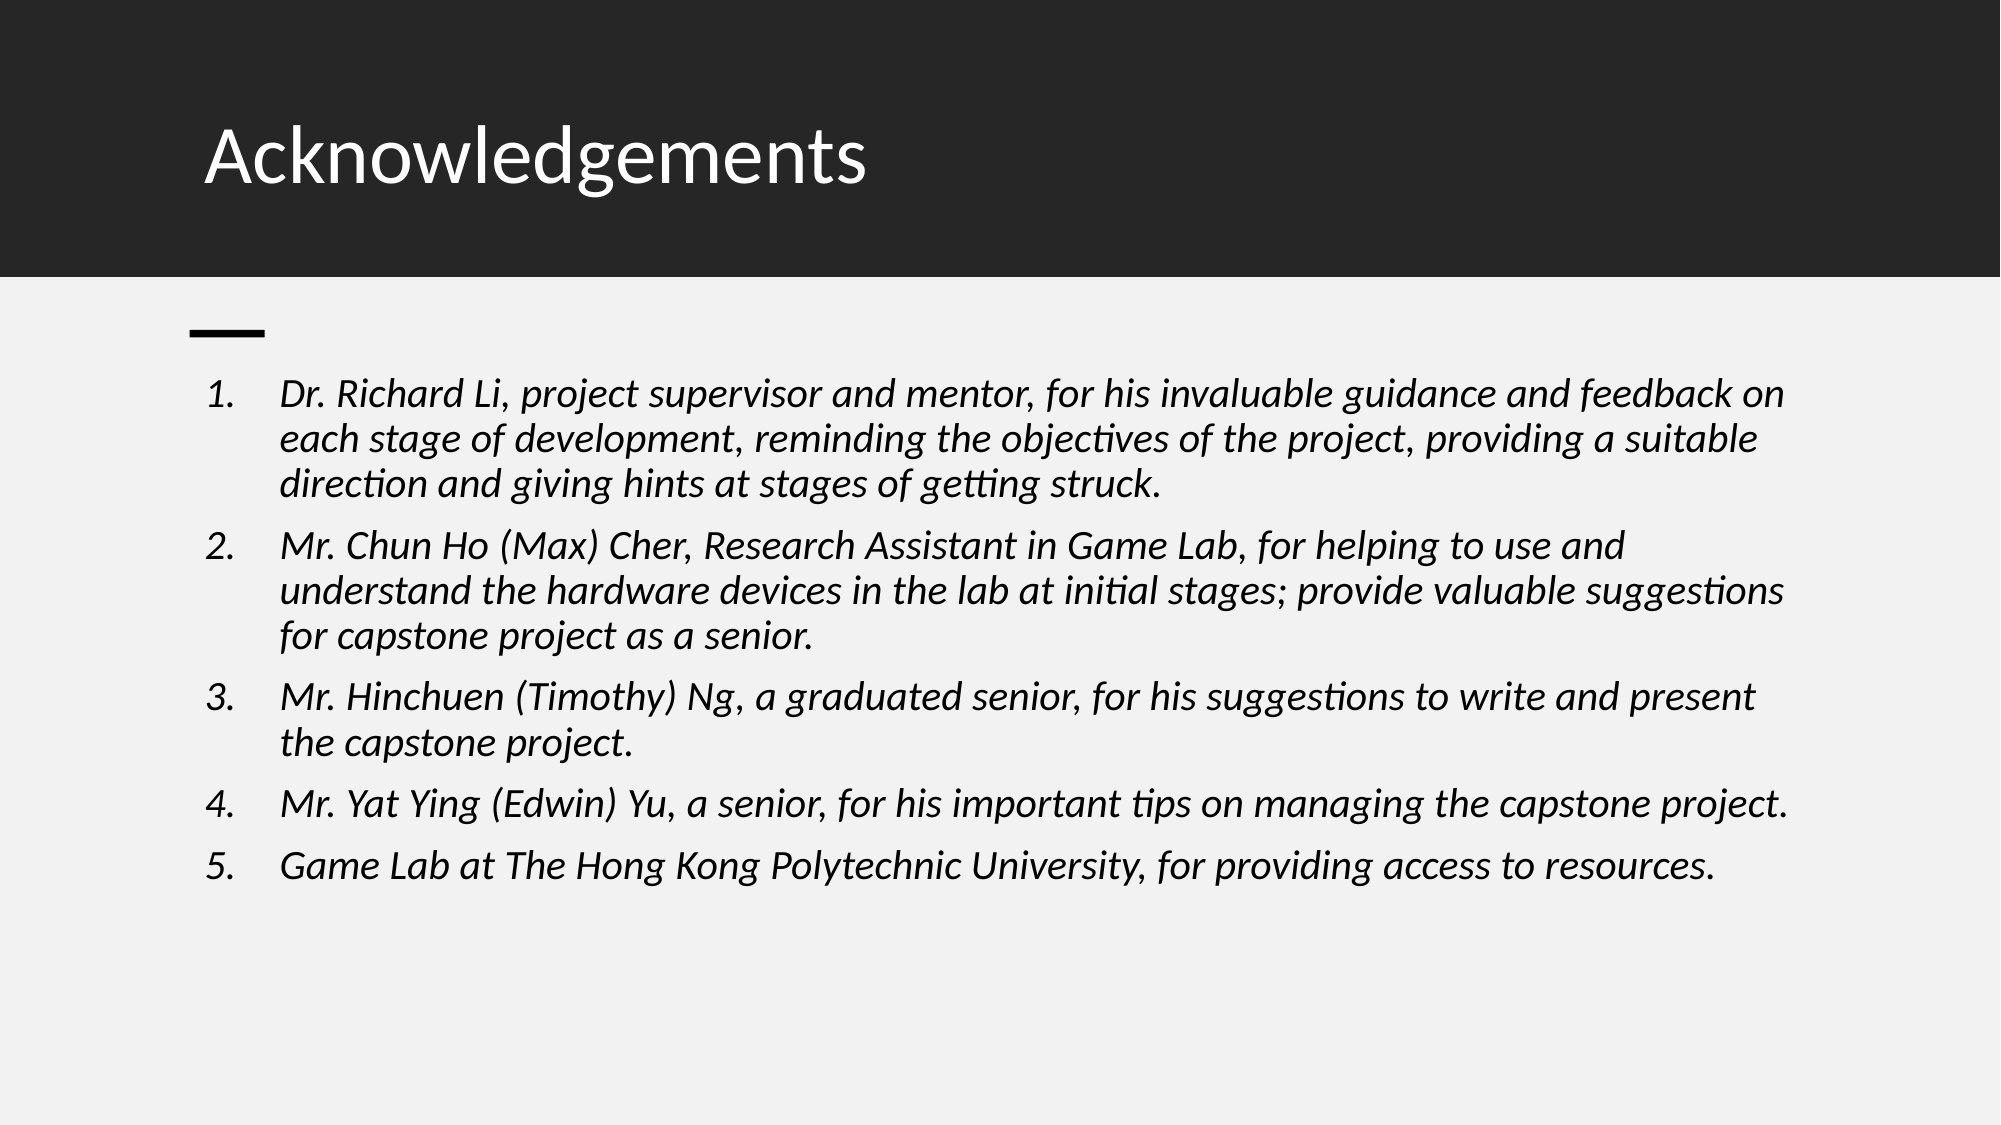

# Acknowledgements

Dr. Richard Li, project supervisor and mentor, for his invaluable guidance and feedback on each stage of development, reminding the objectives of the project, providing a suitable direction and giving hints at stages of getting struck.
Mr. Chun Ho (Max) Cher, Research Assistant in Game Lab, for helping to use and understand the hardware devices in the lab at initial stages; provide valuable suggestions for capstone project as a senior.
Mr. Hinchuen (Timothy) Ng, a graduated senior, for his suggestions to write and present the capstone project.
Mr. Yat Ying (Edwin) Yu, a senior, for his important tips on managing the capstone project.
Game Lab at The Hong Kong Polytechnic University, for providing access to resources.